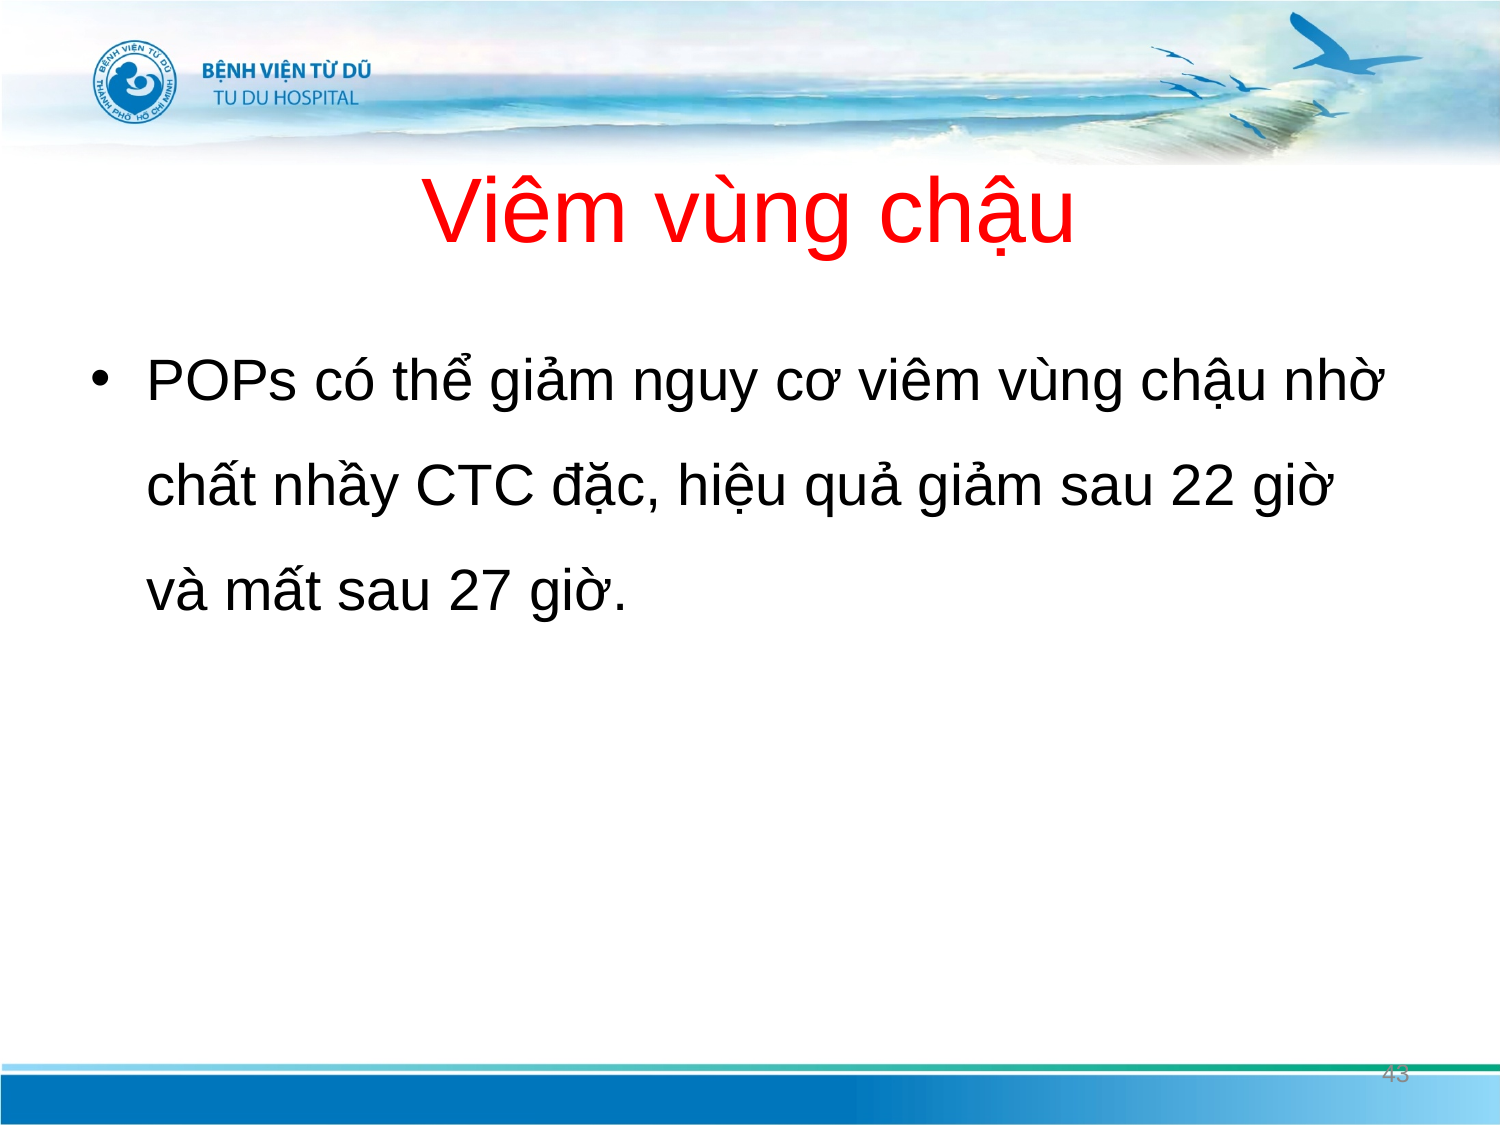

# Viêm vùng chậu
POPs có thể giảm nguy cơ viêm vùng chậu nhờ chất nhầy CTC đặc, hiệu quả giảm sau 22 giờ và mất sau 27 giờ.

43